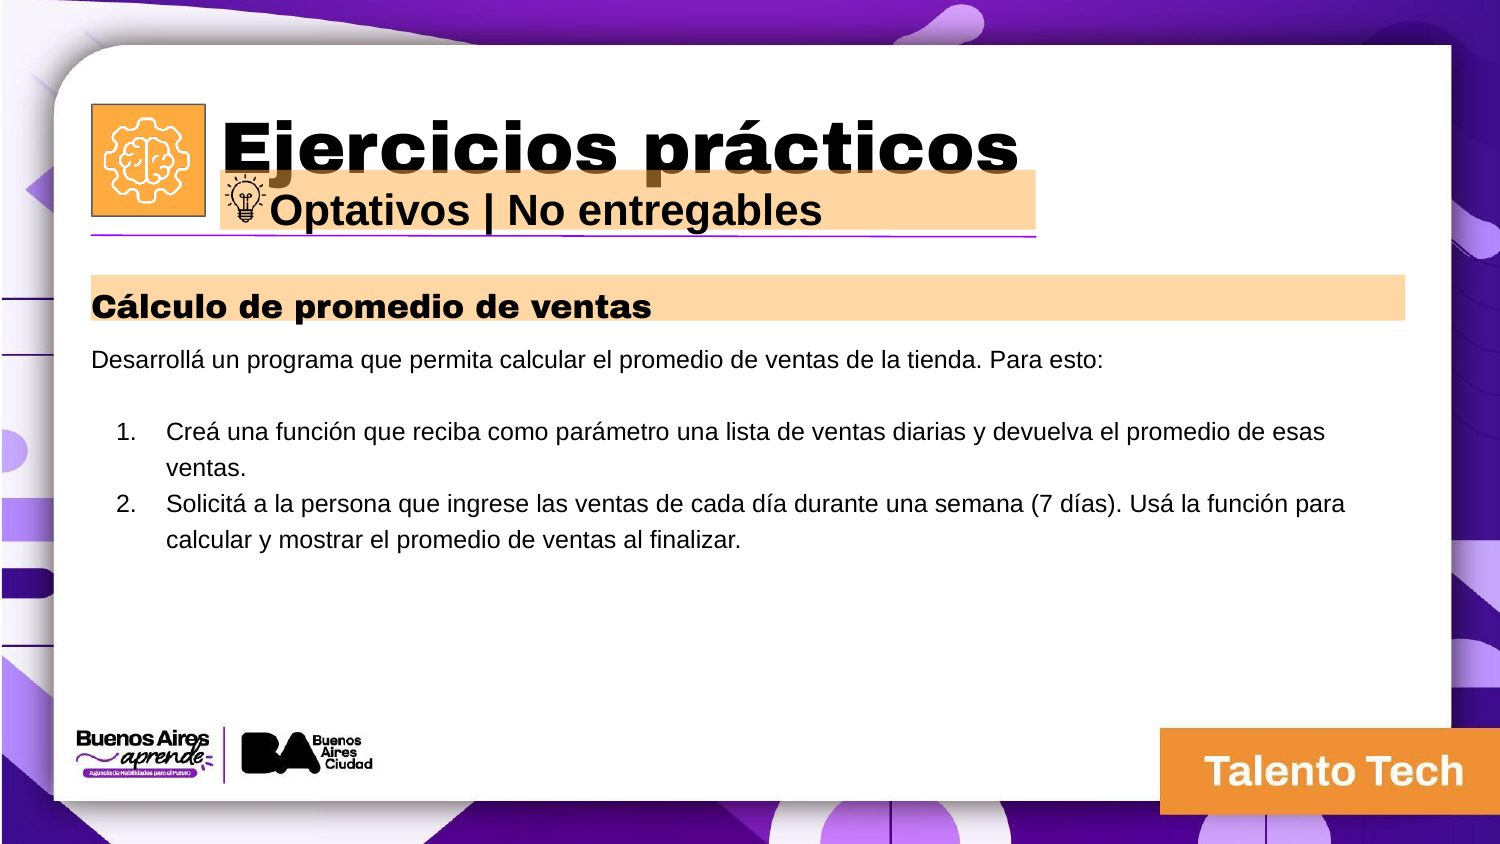

Ejercicios prácticos

Optativos | No entregables

Cálculo de promedio de ventas
Desarrollá un programa que permita calcular el promedio de ventas de la tienda. Para esto:

Creá una función que reciba como parámetro una lista de ventas diarias y devuelva el promedio de esas ventas.
Solicitá a la persona que ingrese las ventas de cada día durante una semana (7 días). Usá la función para calcular y mostrar el promedio de ventas al finalizar.